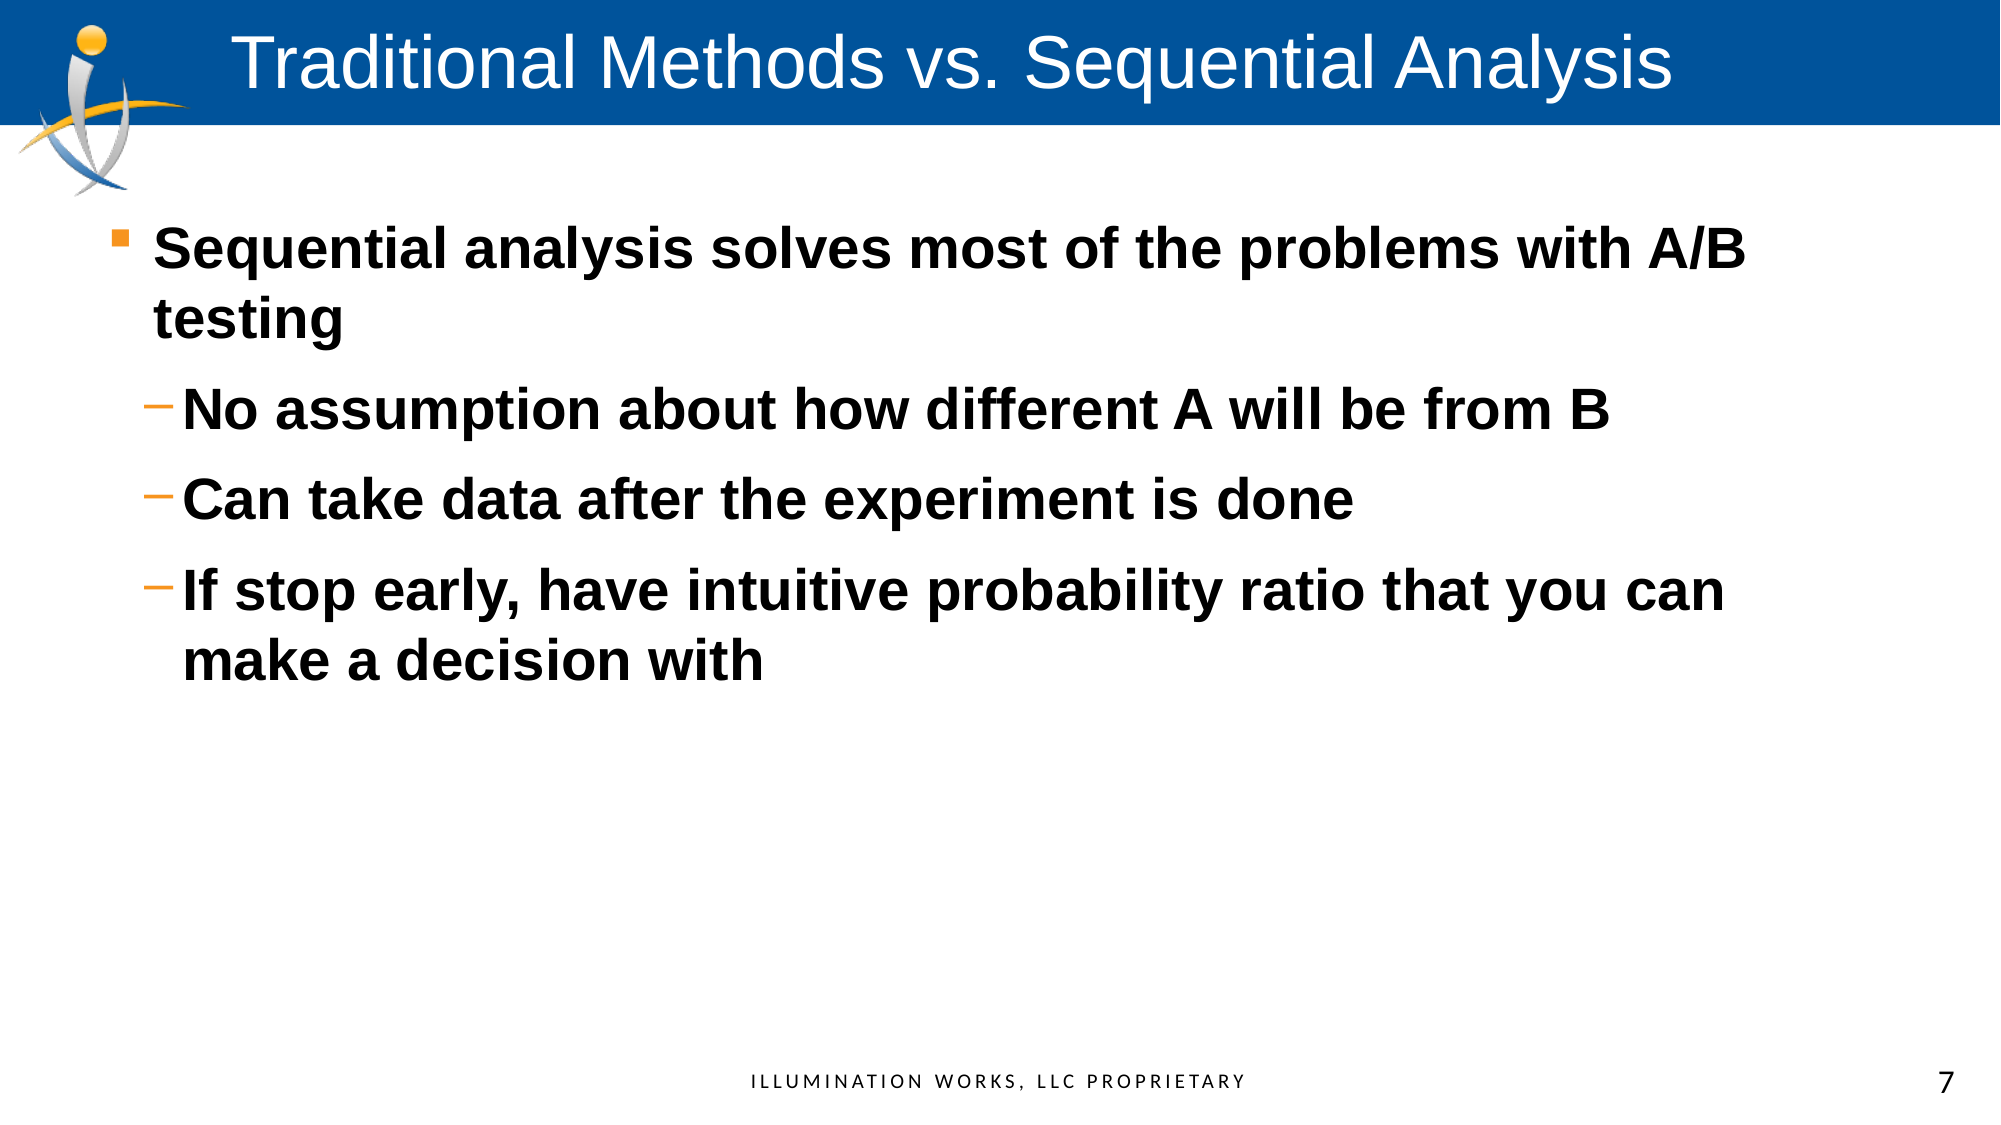

# Traditional Methods vs. Sequential Analysis
Sequential analysis solves most of the problems with A/B testing
No assumption about how different A will be from B
Can take data after the experiment is done
If stop early, have intuitive probability ratio that you can make a decision with
7